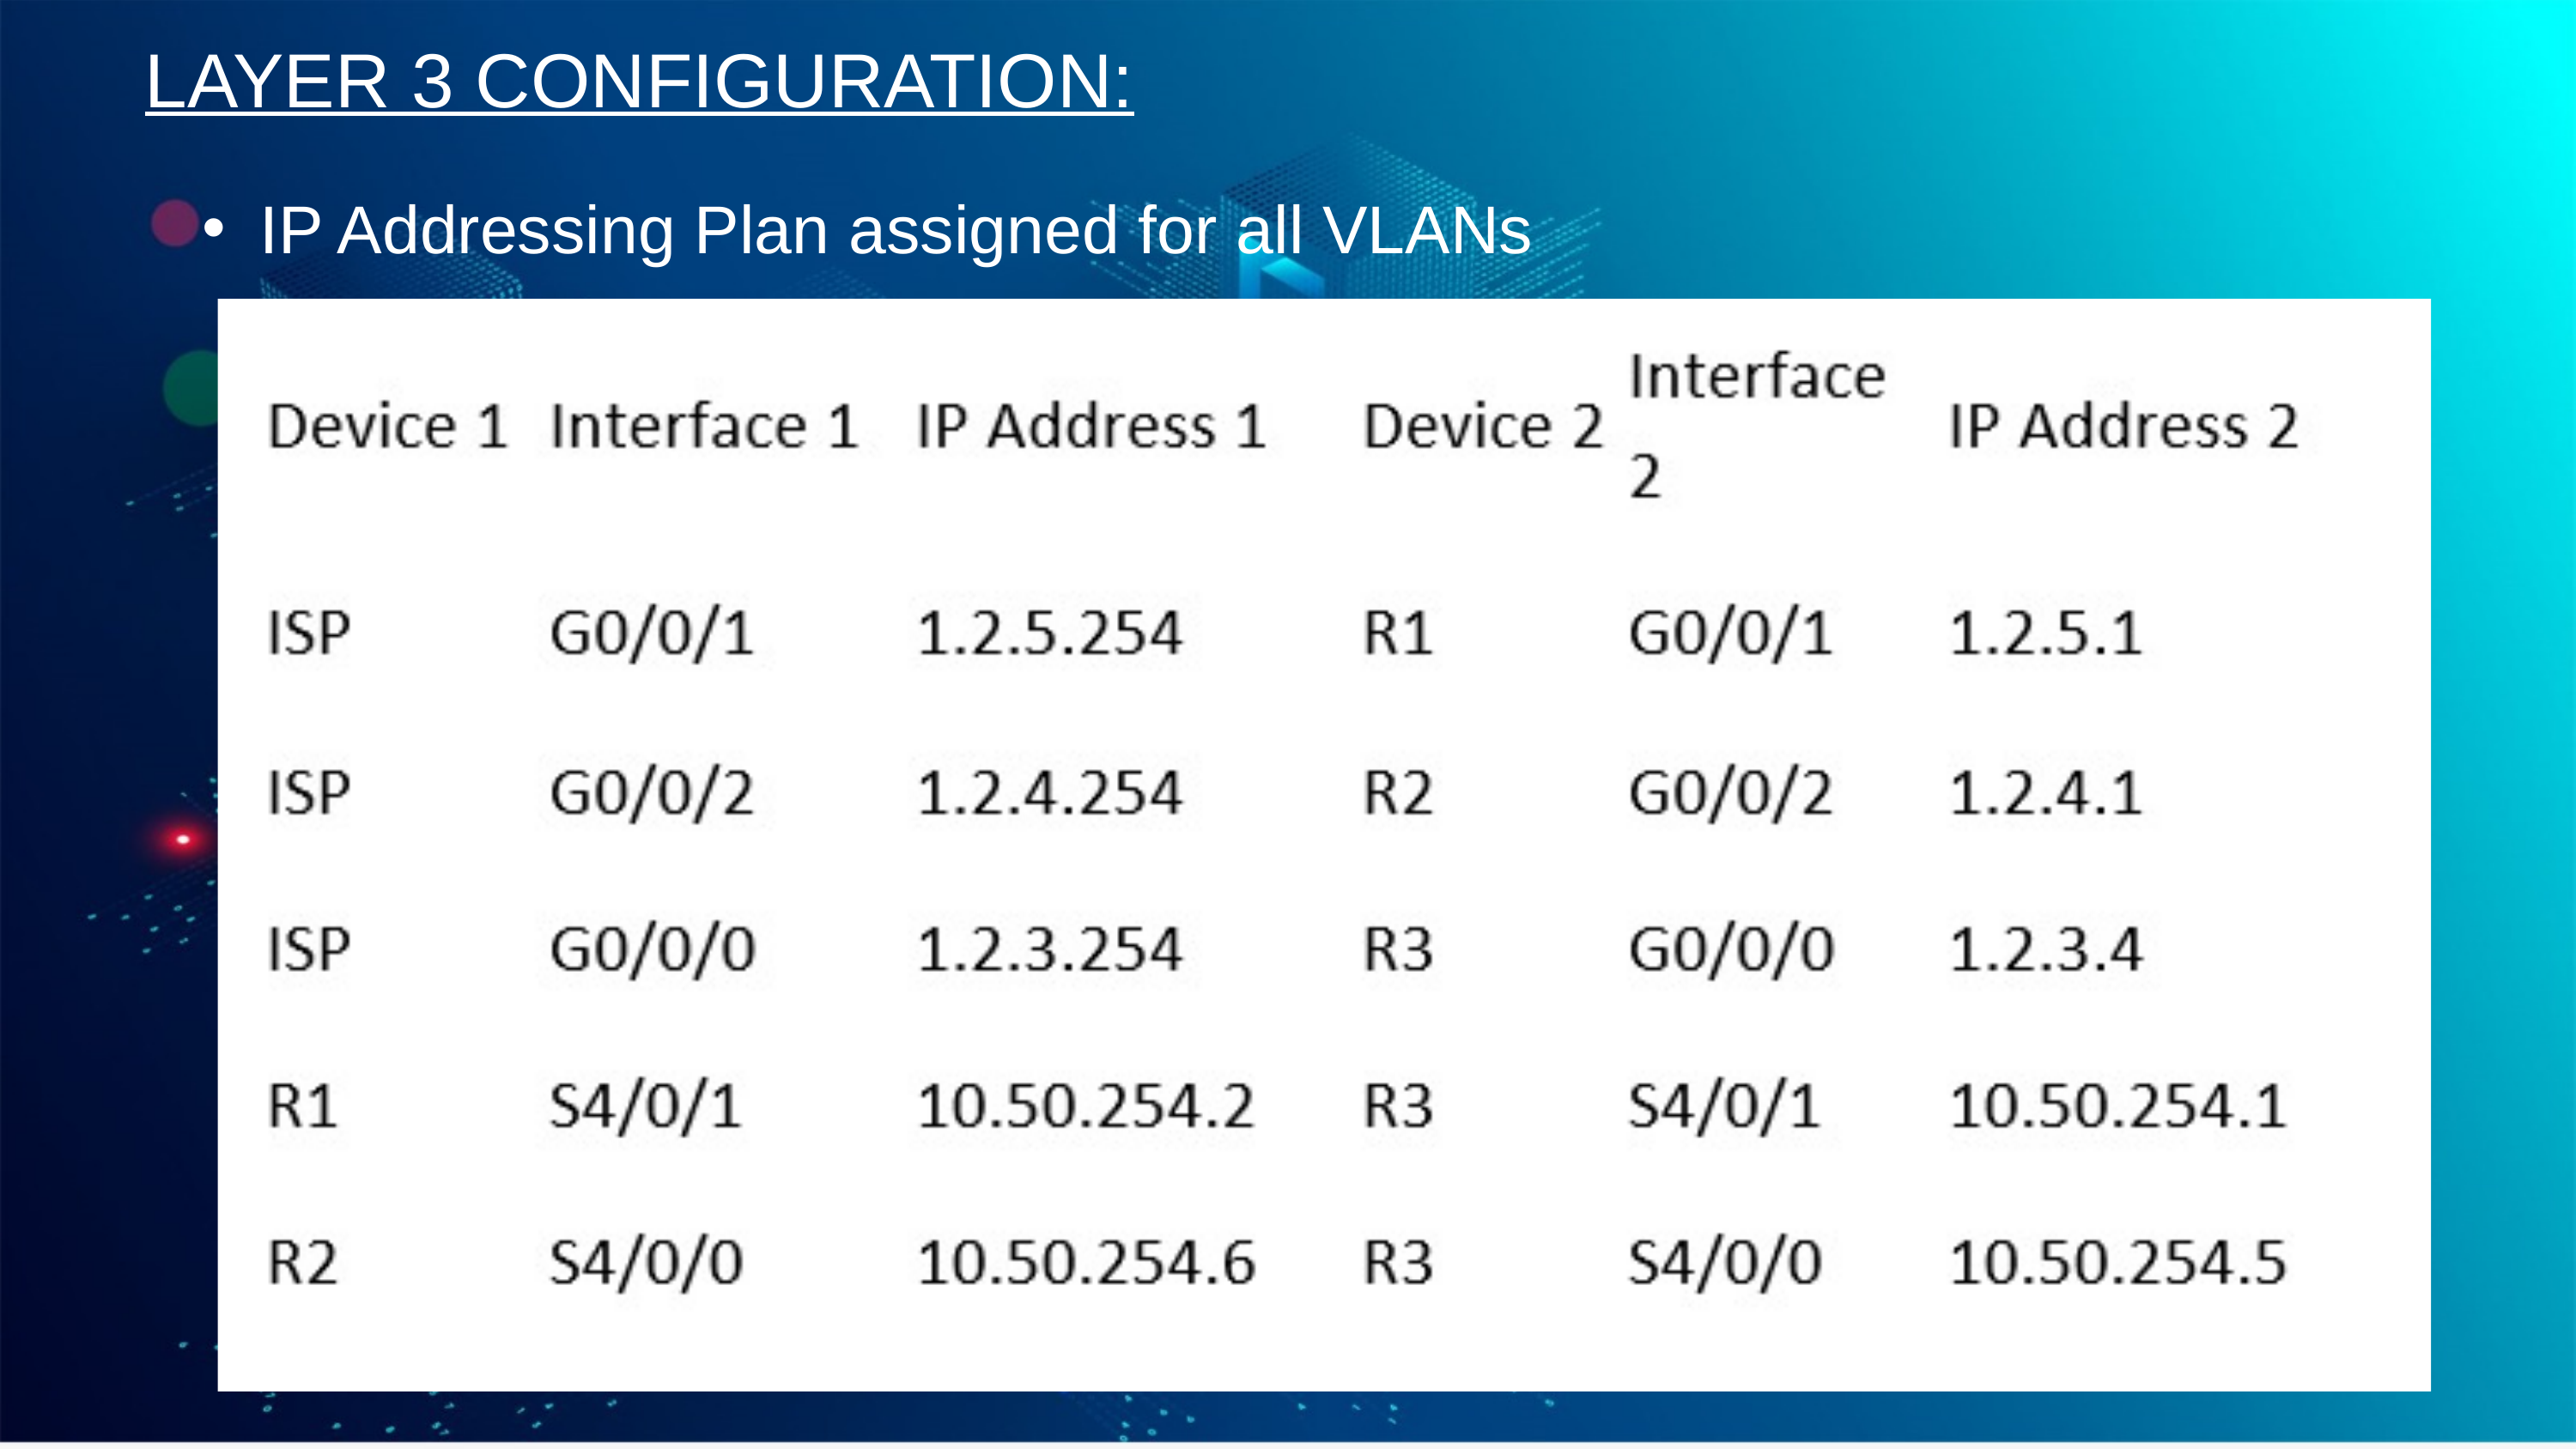

LAYER 3 CONFIGURATION:

IP Addressing Plan assigned for all VLANs